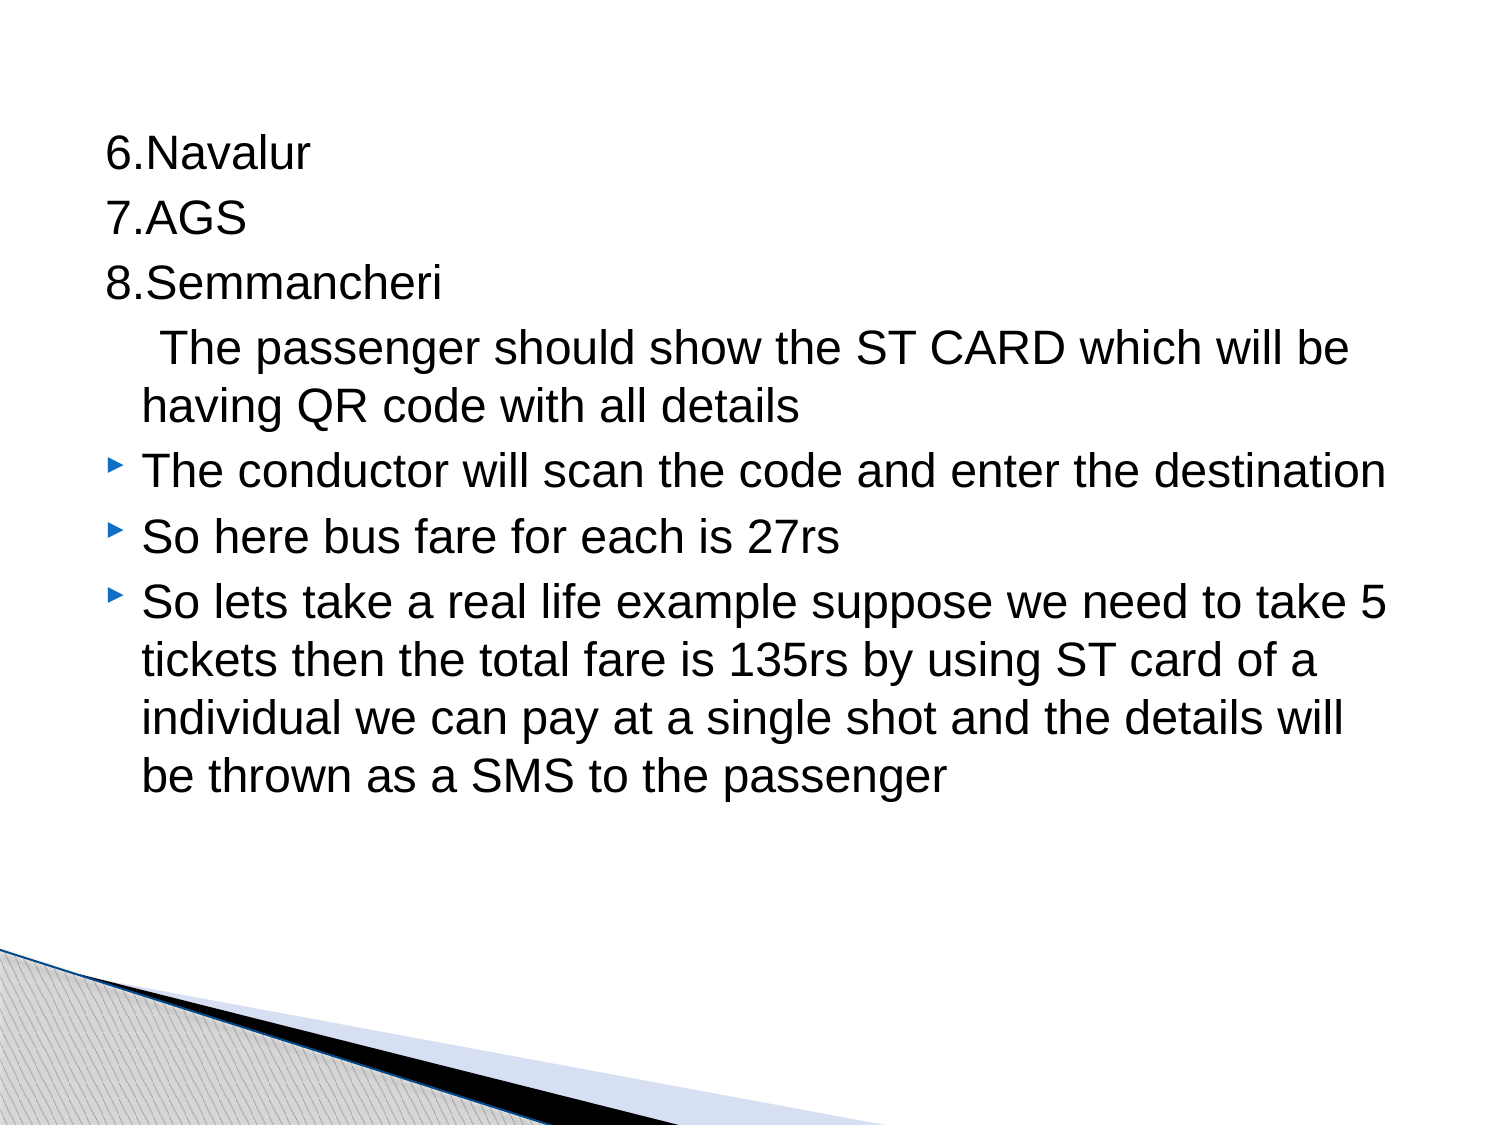

6.Navalur
7.AGS
8.Semmancheri
    The passenger should show the ST CARD which will be having QR code with all details
The conductor will scan the code and enter the destination
So here bus fare for each is 27rs
So lets take a real life example suppose we need to take 5 tickets then the total fare is 135rs by using ST card of a individual we can pay at a single shot and the details will be thrown as a SMS to the passenger